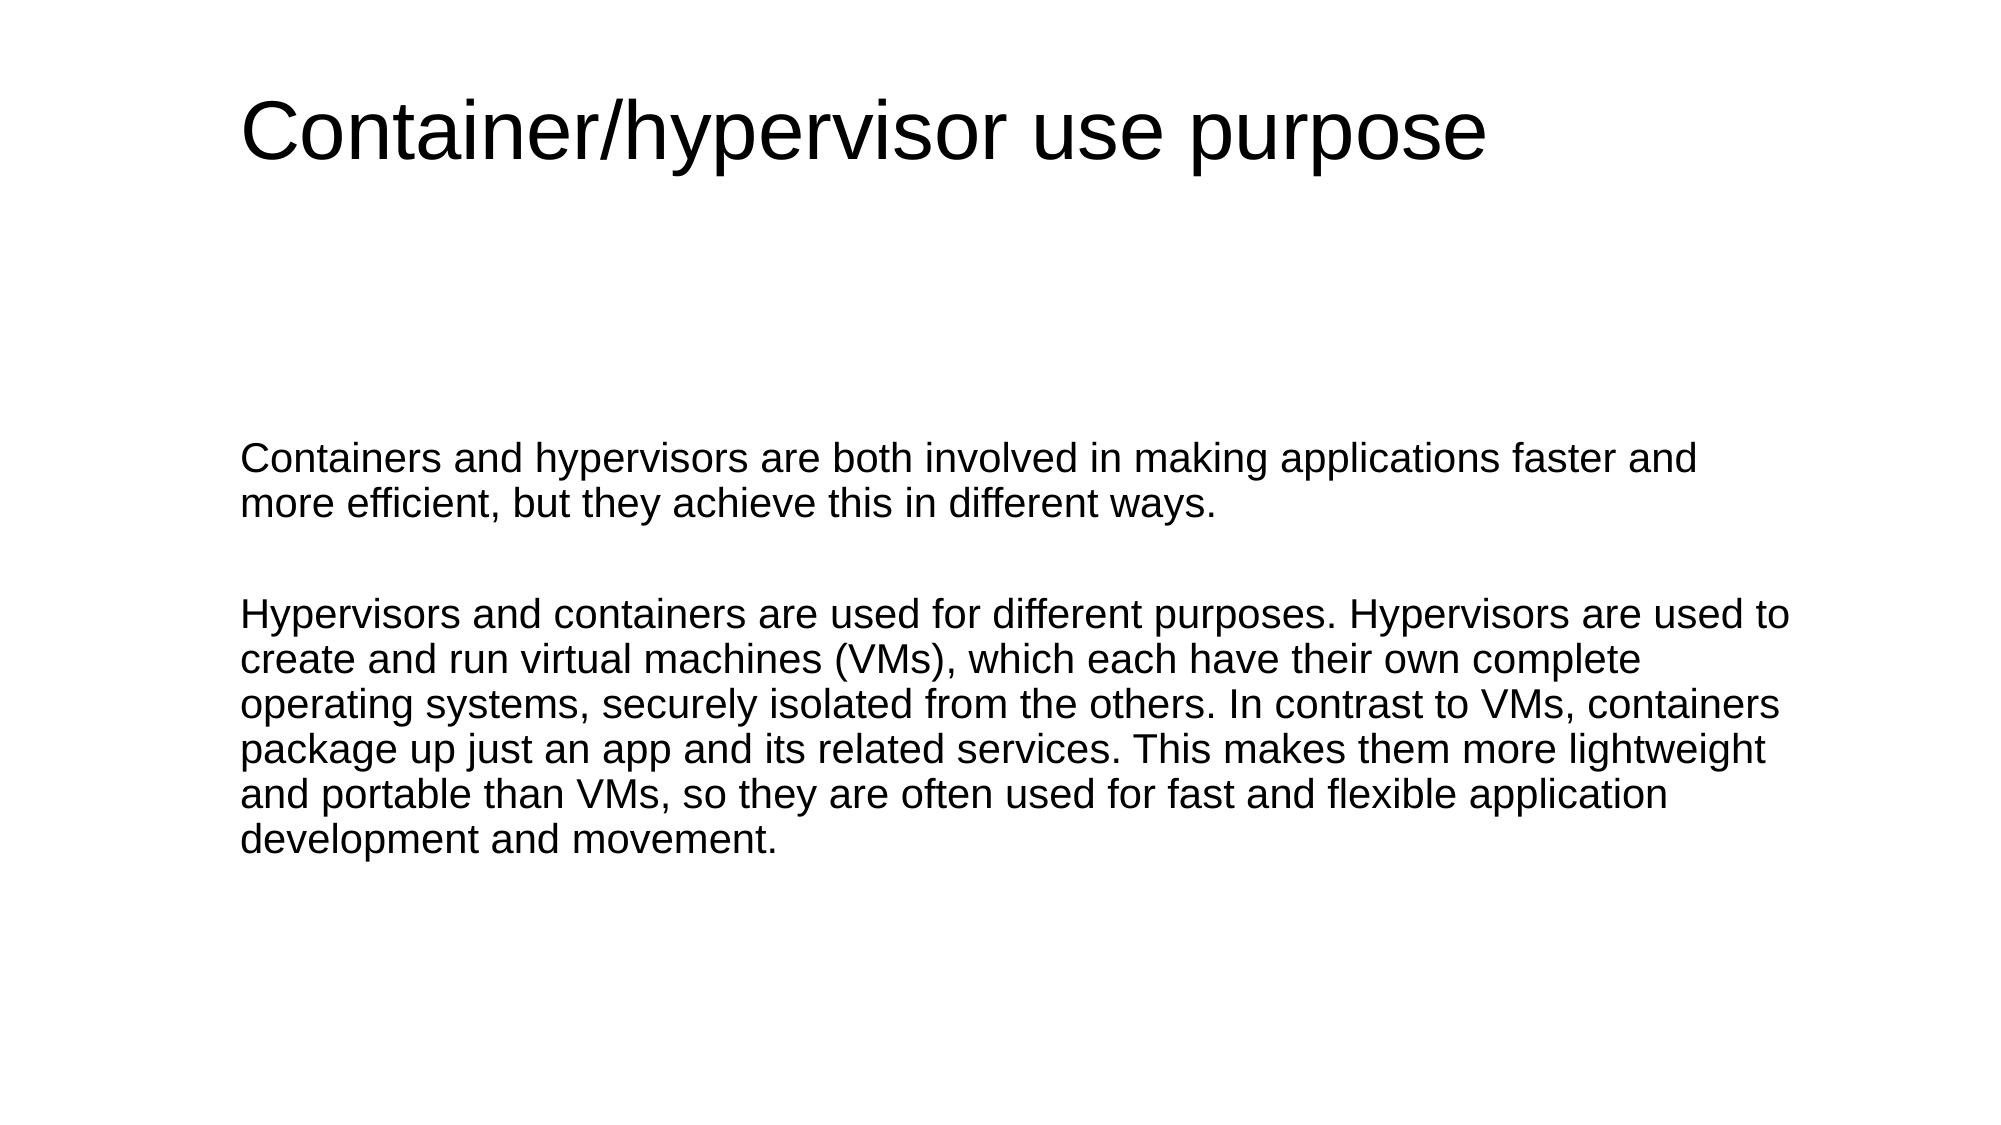

# Container/hypervisor use purpose
Containers and hypervisors are both involved in making applications faster and more efficient, but they achieve this in different ways.
Hypervisors and containers are used for different purposes. Hypervisors are used to create and run virtual machines (VMs), which each have their own complete operating systems, securely isolated from the others. In contrast to VMs, containers package up just an app and its related services. This makes them more lightweight and portable than VMs, so they are often used for fast and flexible application development and movement.